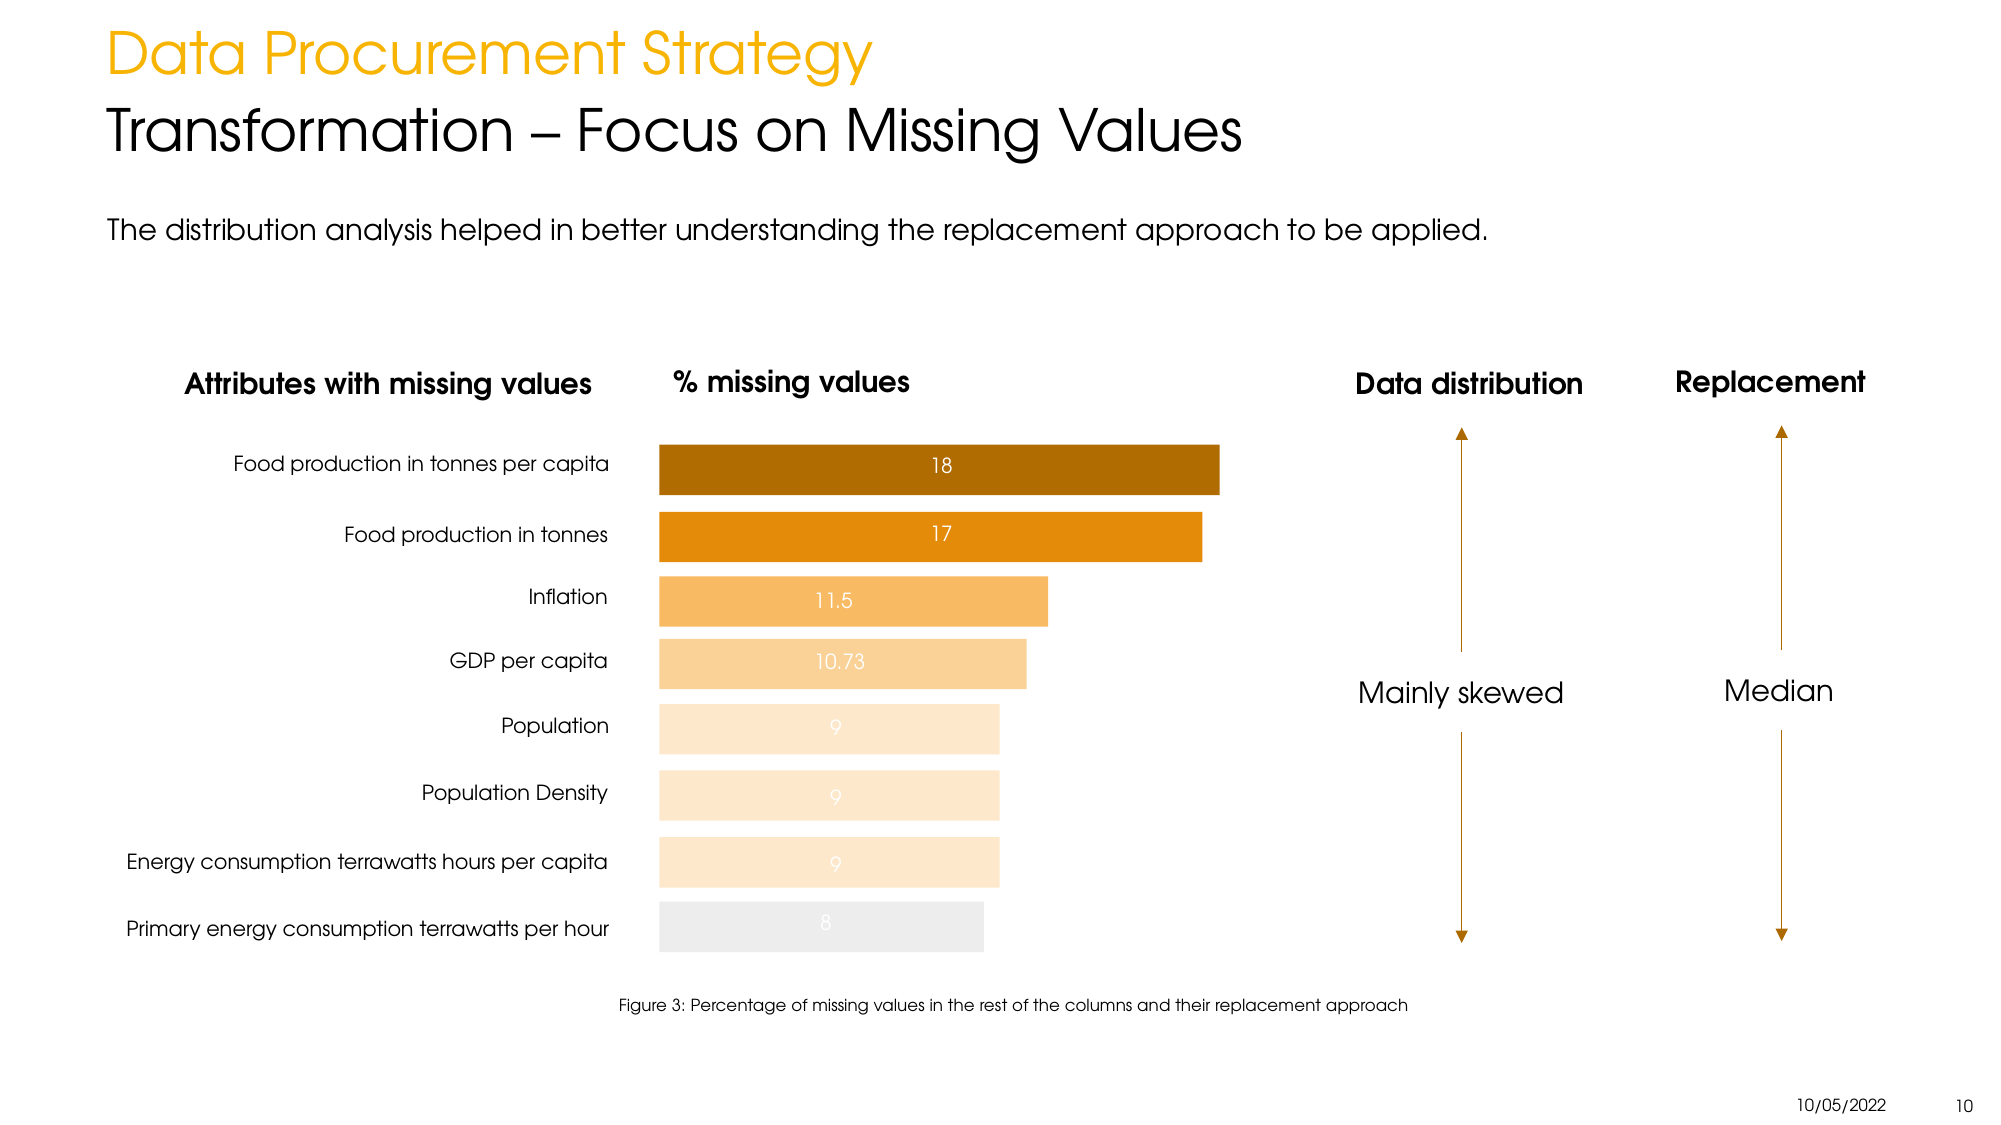

# Data Procurement Strategy
Transformation – Focus on Missing Values

The distribution analysis helped in better understanding the replacement approach to be applied.

% missing values
Replacement
Data distribution
Attributes with missing values

Food production in tonnes per capita
18

17
Food production in tonnes

Inflation
11.5

GDP per capita
10.73
Median
Mainly skewed

Population
9

Population Density
9
Energy consumption terrawatts hours per capita
9
8
9
Primary energy consumption terrawatts per hour
Figure 3: Percentage of missing values in the rest of the columns and their replacement approach

10/05/2022
10